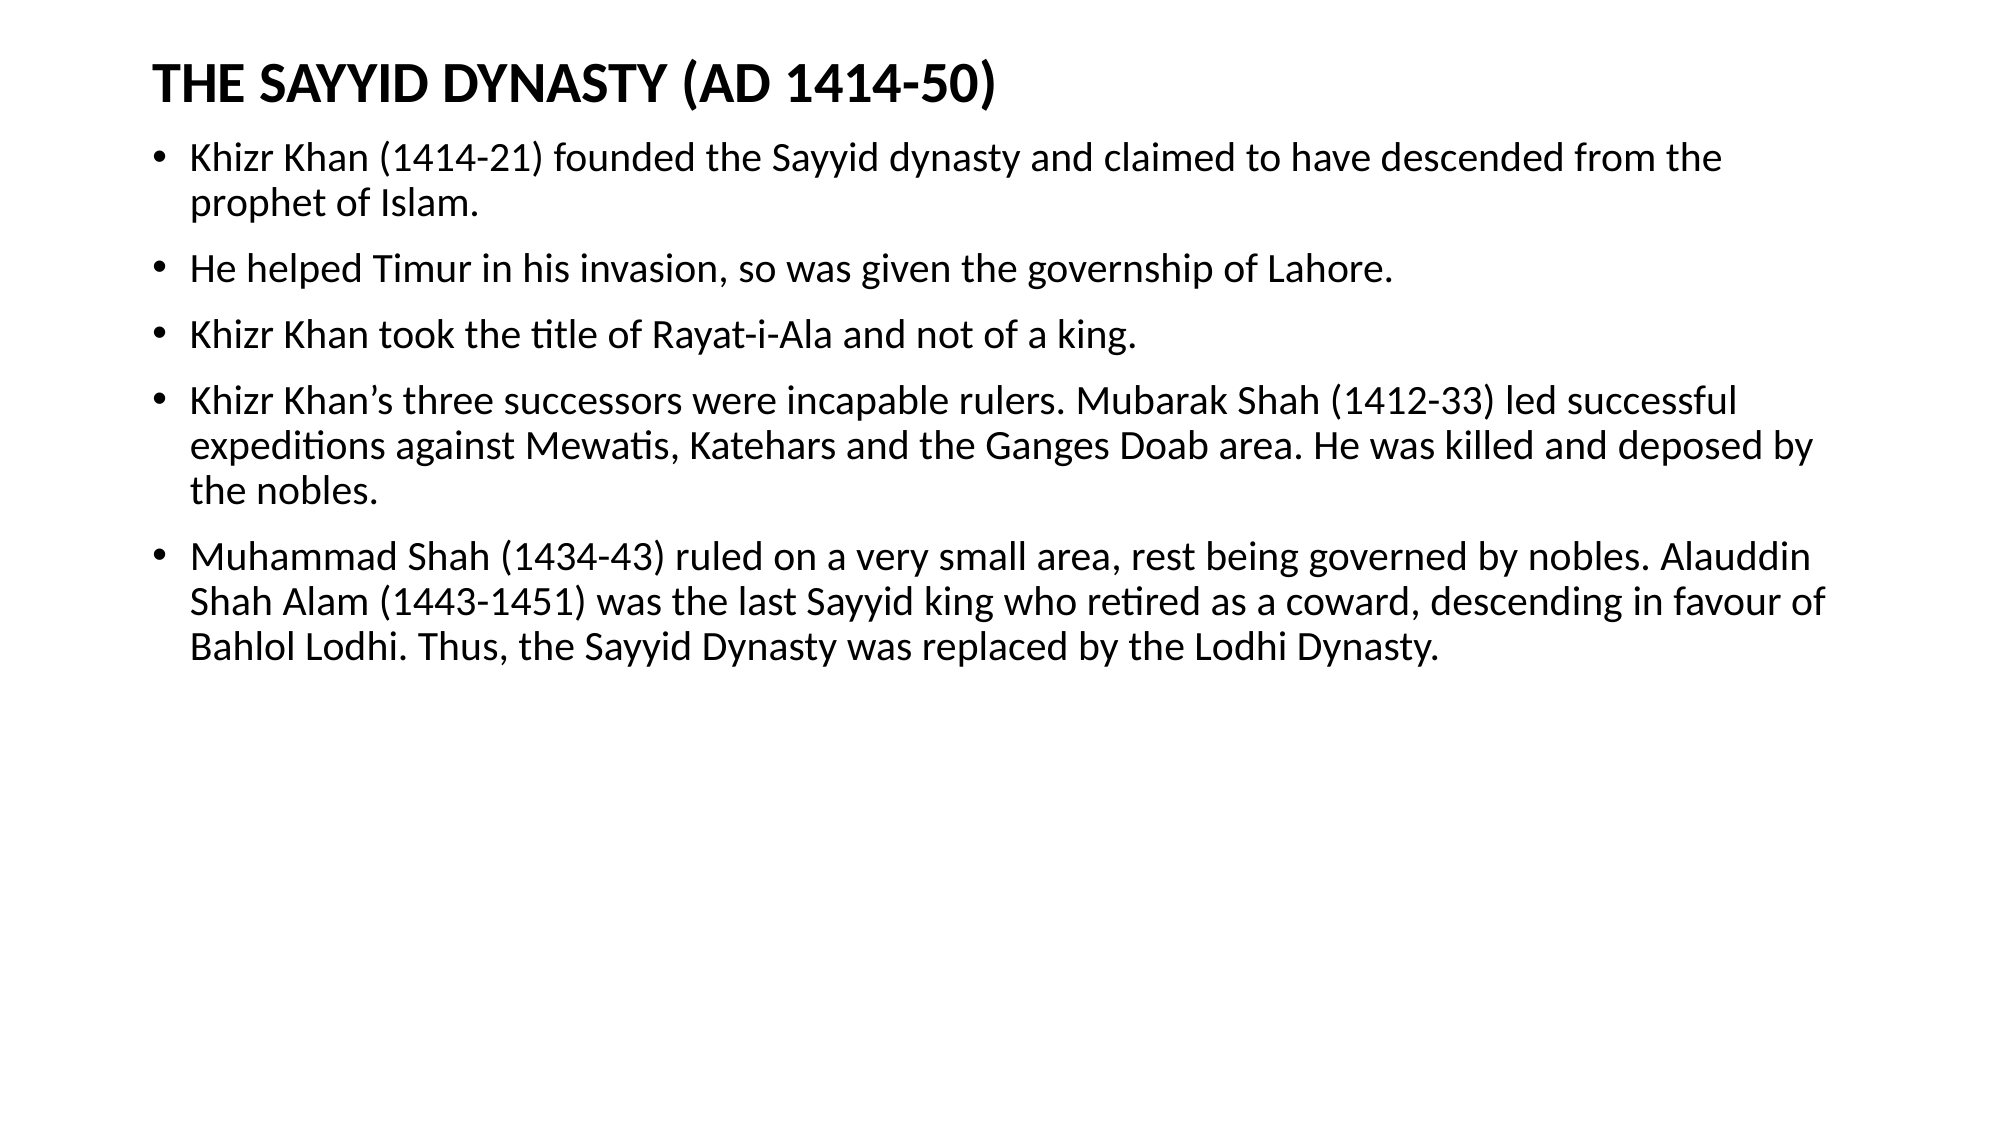

THE SAYYID DYNASTY (AD 1414-50)
Khizr Khan (1414-21) founded the Sayyid dynasty and claimed to have descended from the prophet of Islam.
He helped Timur in his invasion, so was given the governship of Lahore.
Khizr Khan took the title of Rayat-i-Ala and not of a king.
Khizr Khan’s three successors were incapable rulers. Mubarak Shah (1412-33) led successful expeditions against Mewatis, Katehars and the Ganges Doab area. He was killed and deposed by the nobles.
Muhammad Shah (1434-43) ruled on a very small area, rest being governed by nobles. Alauddin Shah Alam (1443-1451) was the last Sayyid king who retired as a coward, descending in favour of Bahlol Lodhi. Thus, the Sayyid Dynasty was replaced by the Lodhi Dynasty.

#